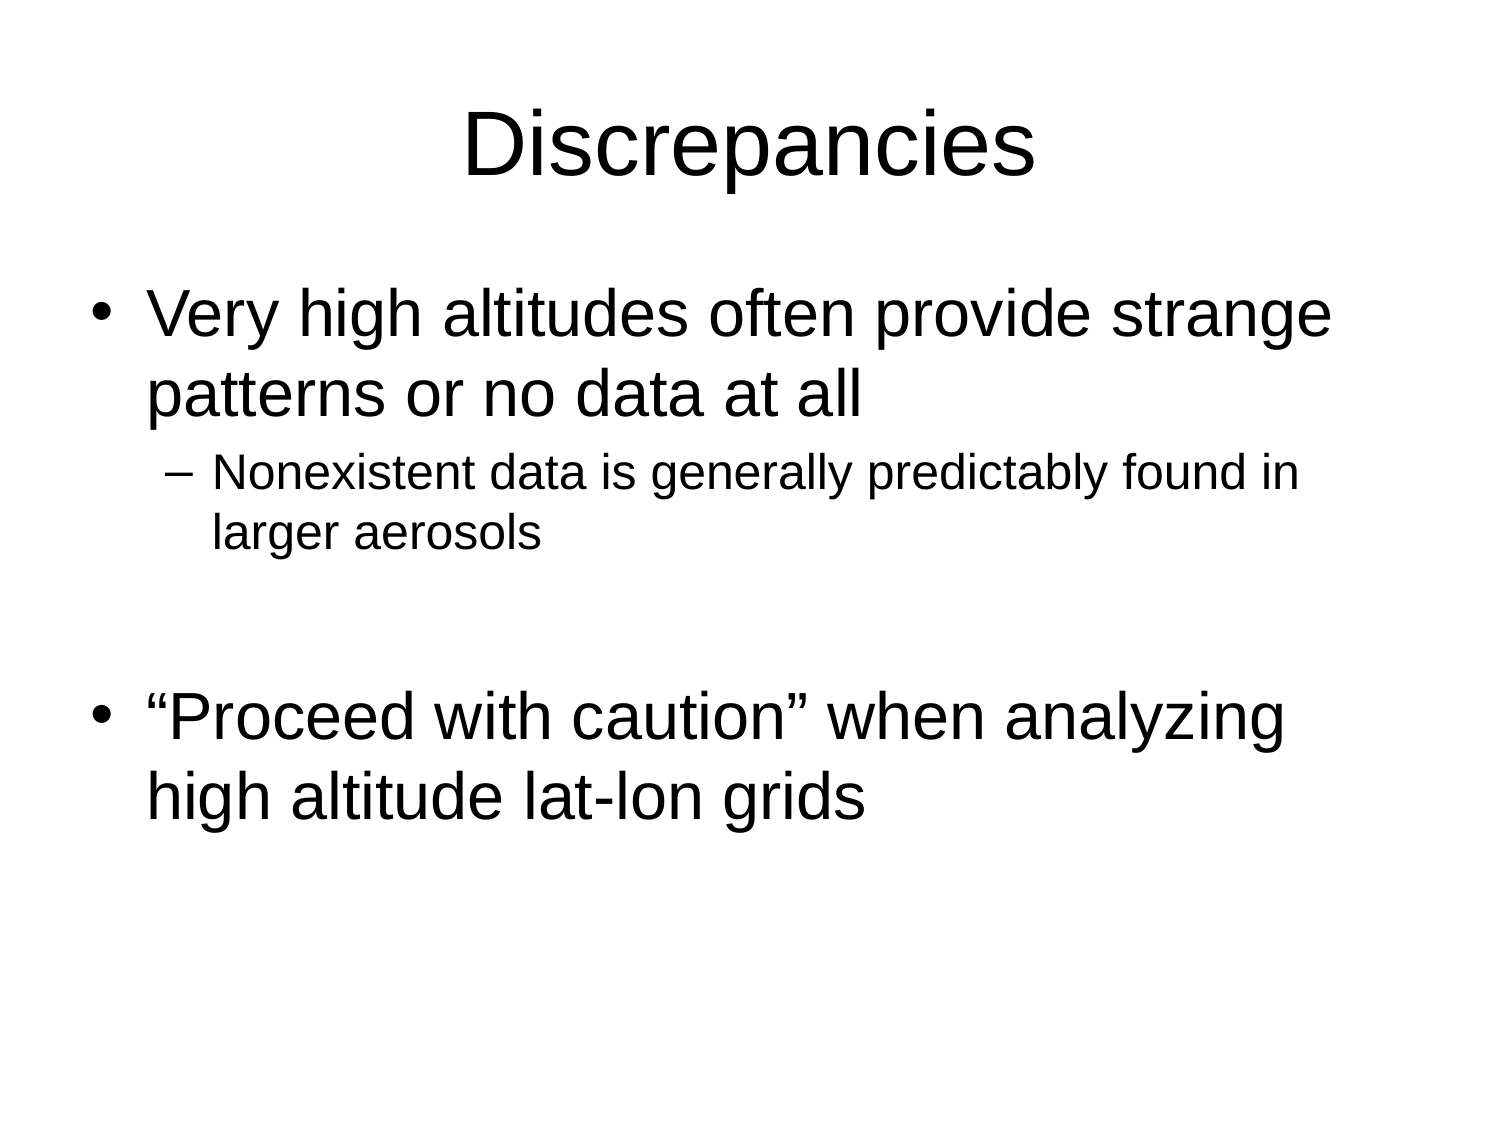

# Discrepancies
Very high altitudes often provide strange patterns or no data at all
Nonexistent data is generally predictably found in larger aerosols

“Proceed with caution” when analyzing high altitude lat-lon grids